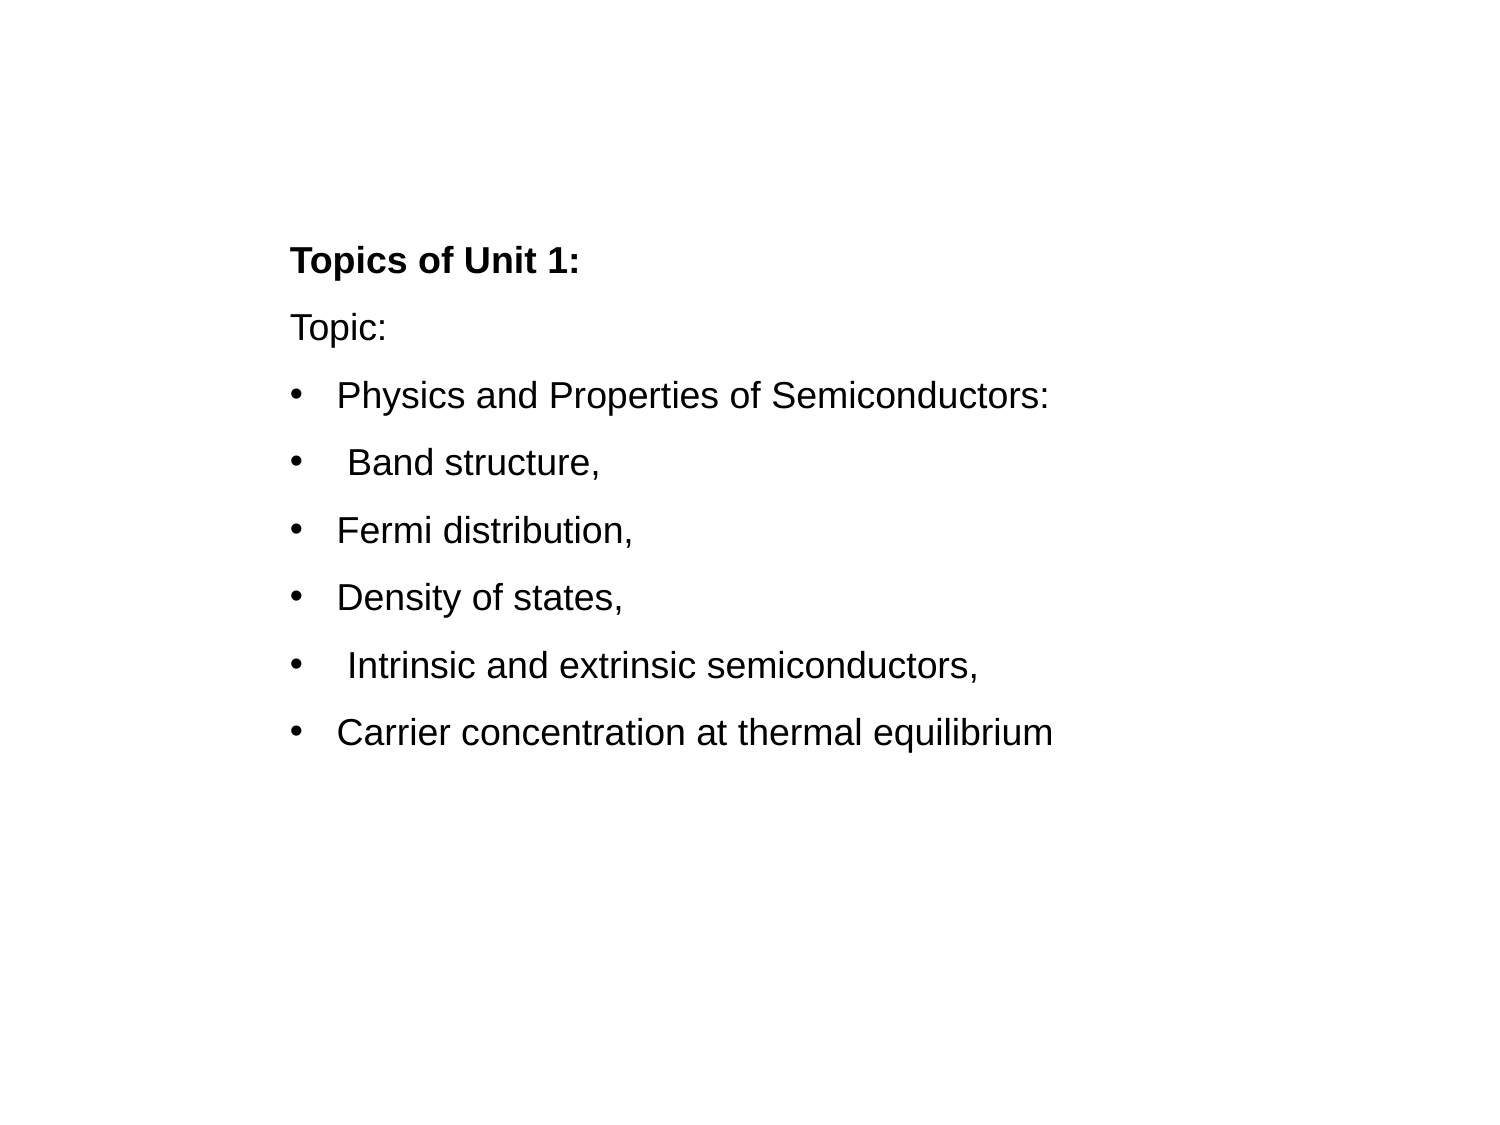

Topics of Unit 1:
Topic:
Physics and Properties of Semiconductors:
 Band structure,
Fermi distribution,
Density of states,
 Intrinsic and extrinsic semiconductors,
Carrier concentration at thermal equilibrium